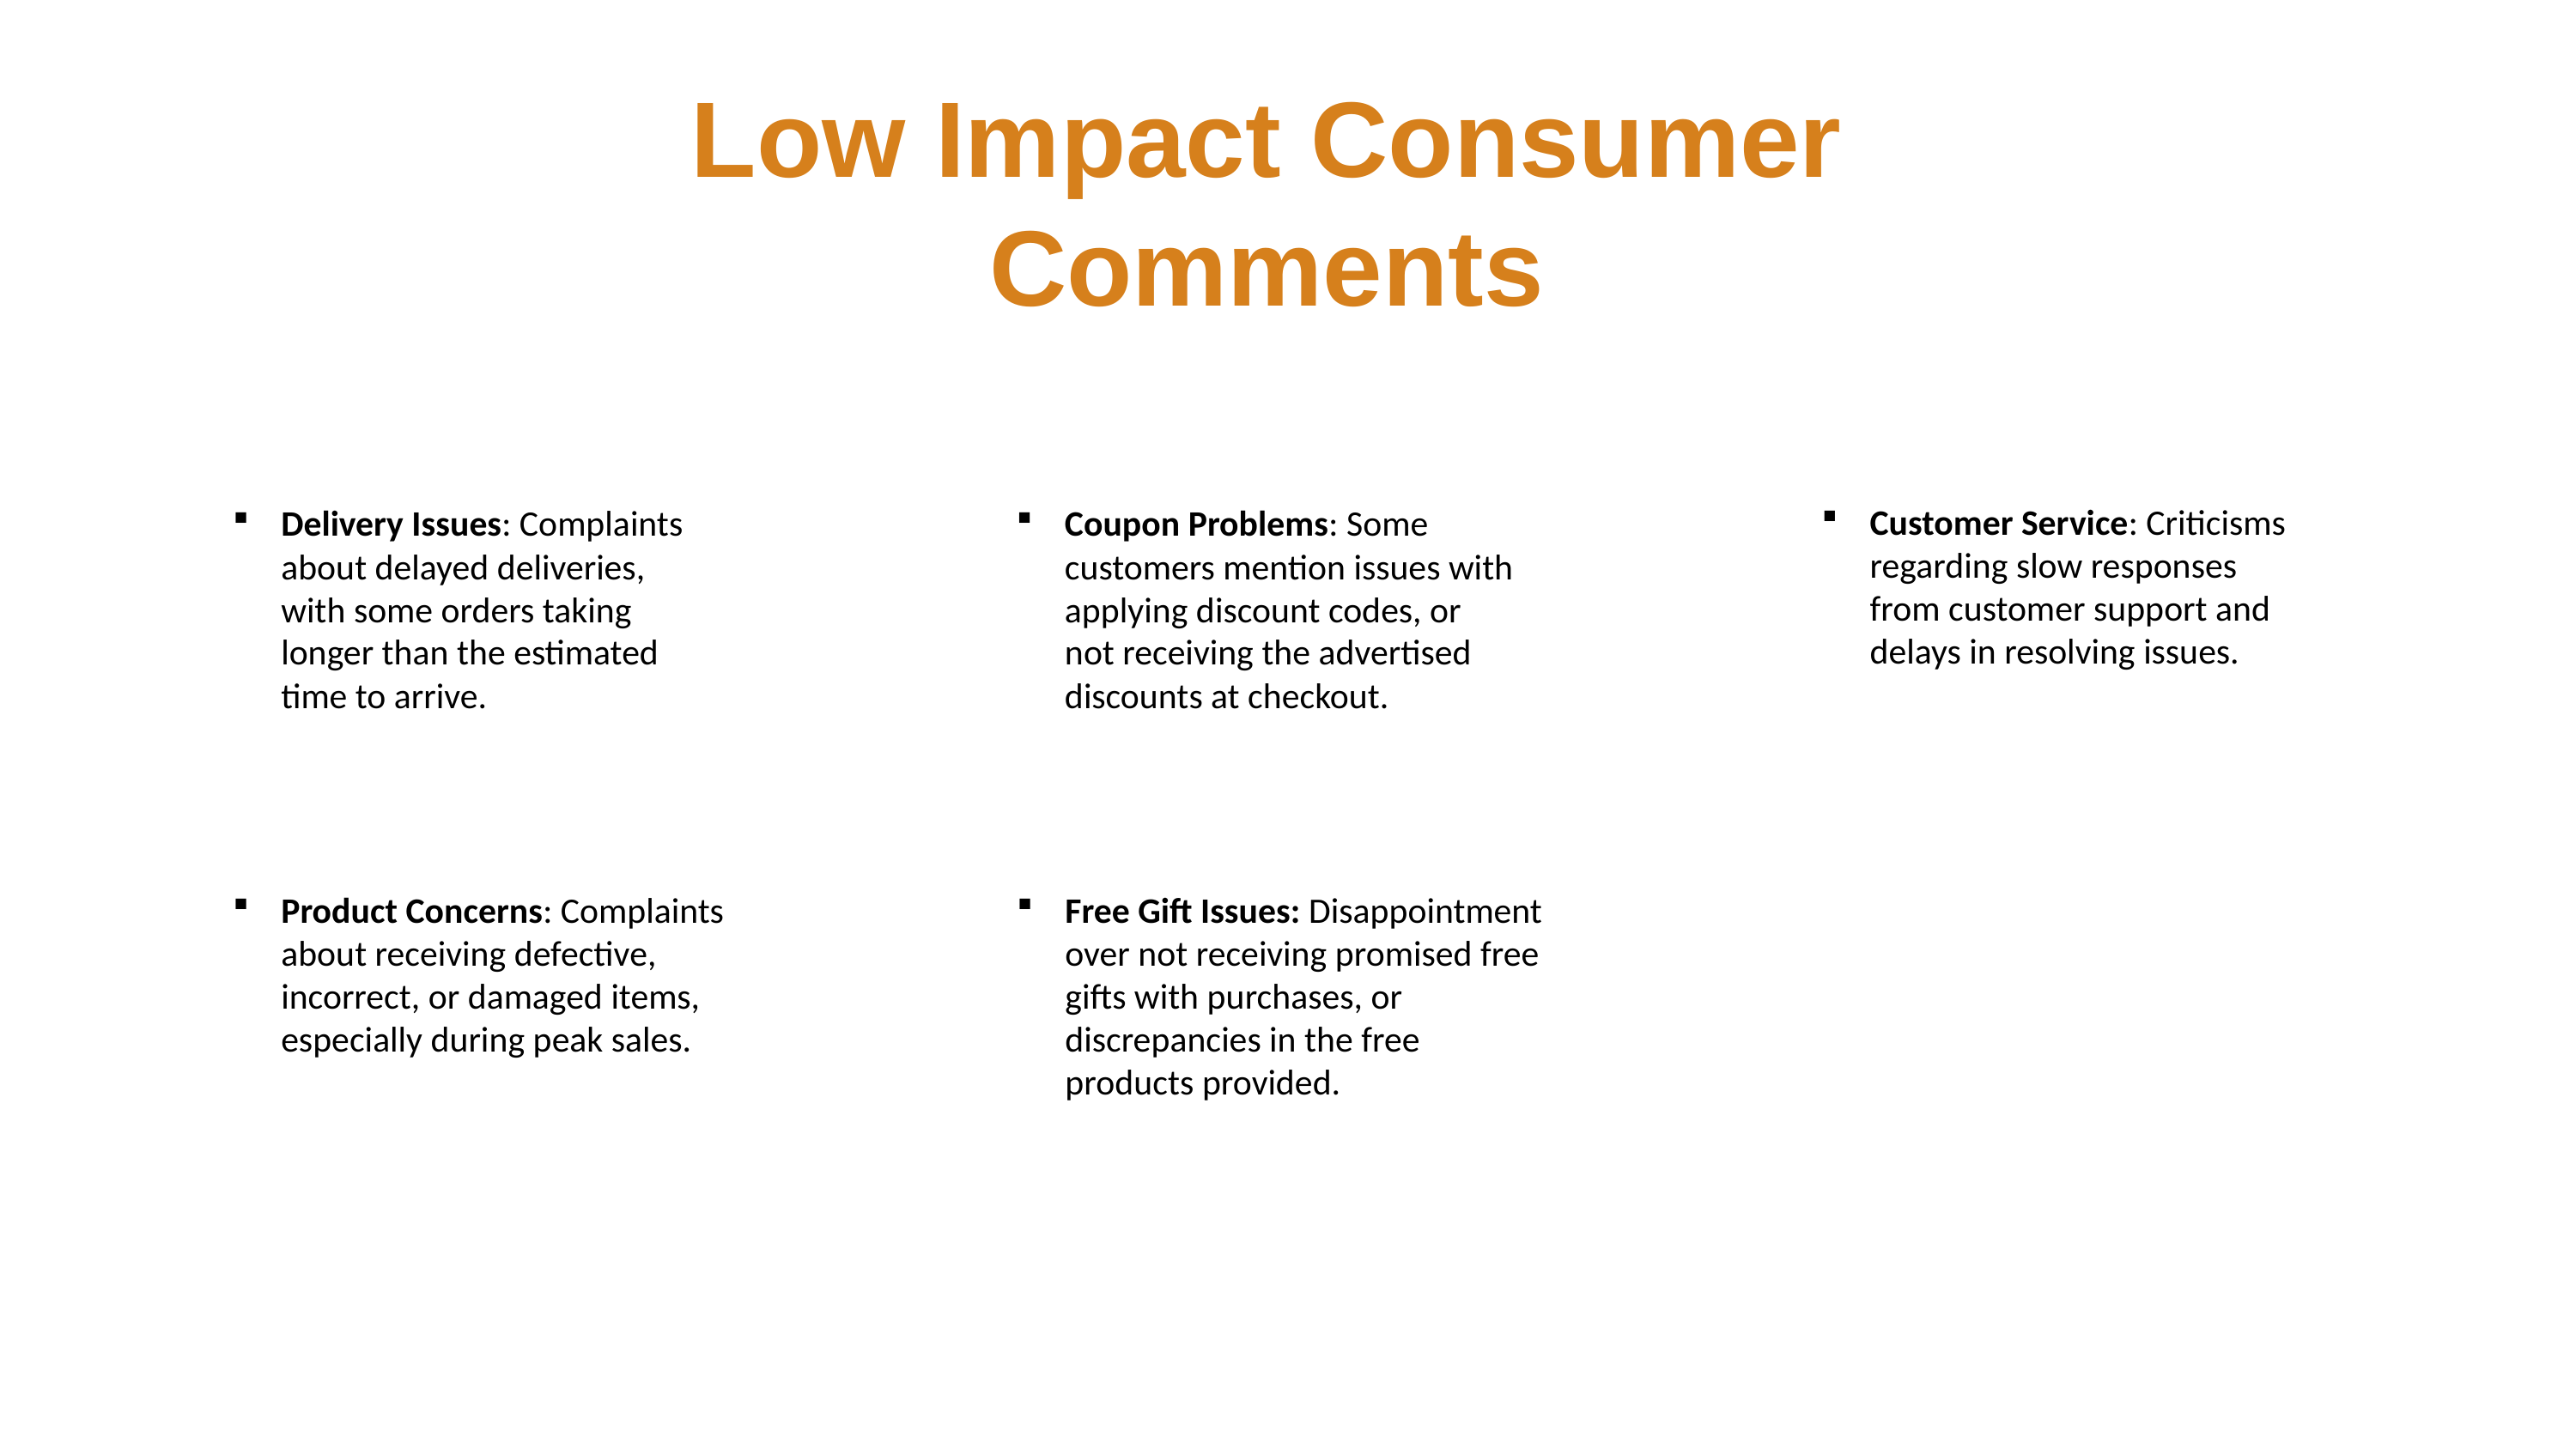

Low Impact Consumer Comments
Customer Service: Criticisms regarding slow responses from customer support and delays in resolving issues.
Delivery Issues: Complaints about delayed deliveries, with some orders taking longer than the estimated time to arrive.
Coupon Problems: Some customers mention issues with applying discount codes, or not receiving the advertised discounts at checkout.
Product Concerns: Complaints about receiving defective, incorrect, or damaged items, especially during peak sales.
Free Gift Issues: Disappointment over not receiving promised free gifts with purchases, or discrepancies in the free products provided.